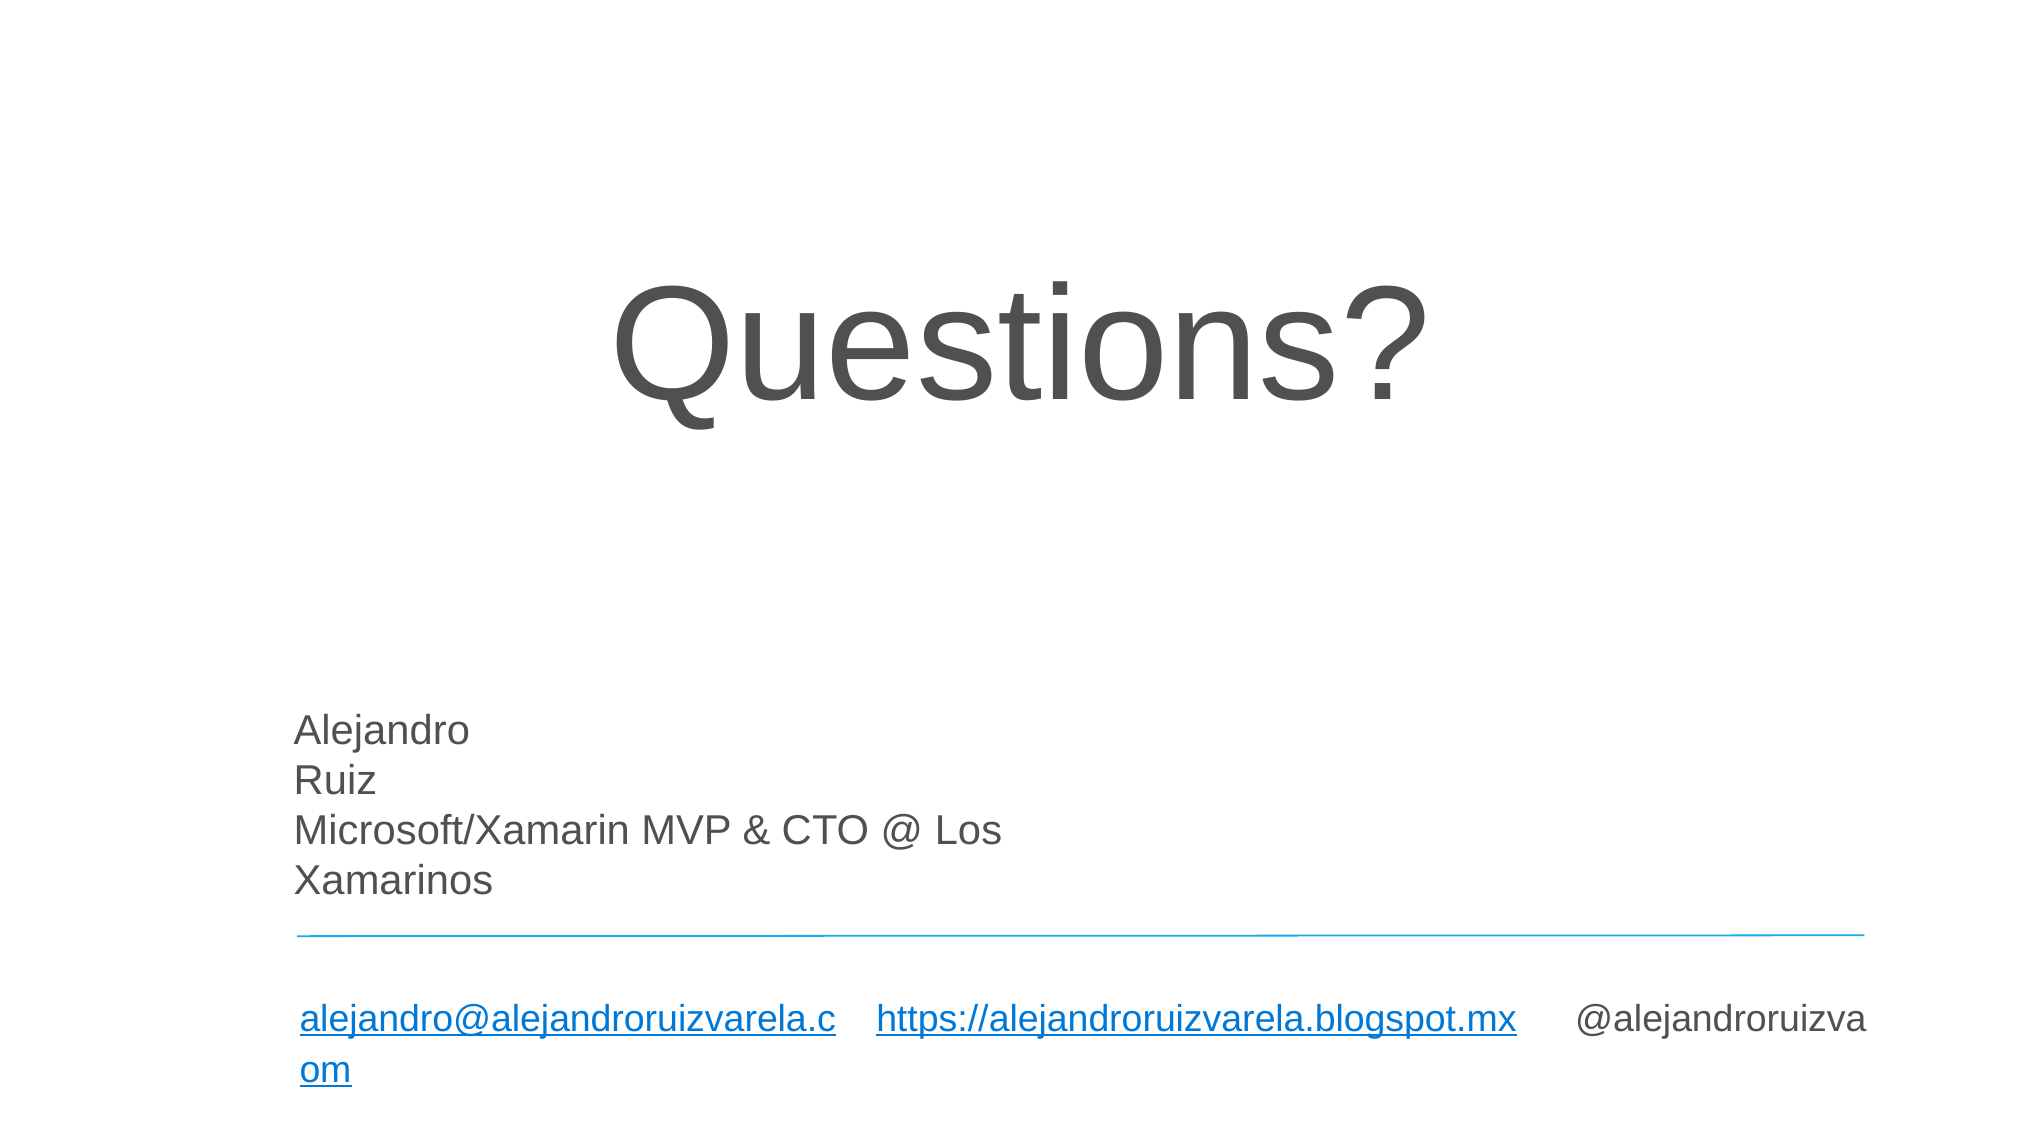

Questions?
Alejandro
Ruiz
Microsoft/Xamarin MVP & CTO @ Los Xamarinos
alejandro@alejandroruizvarela.com
https://alejandroruizvarela.blogspot.mx
@alejandroruizva